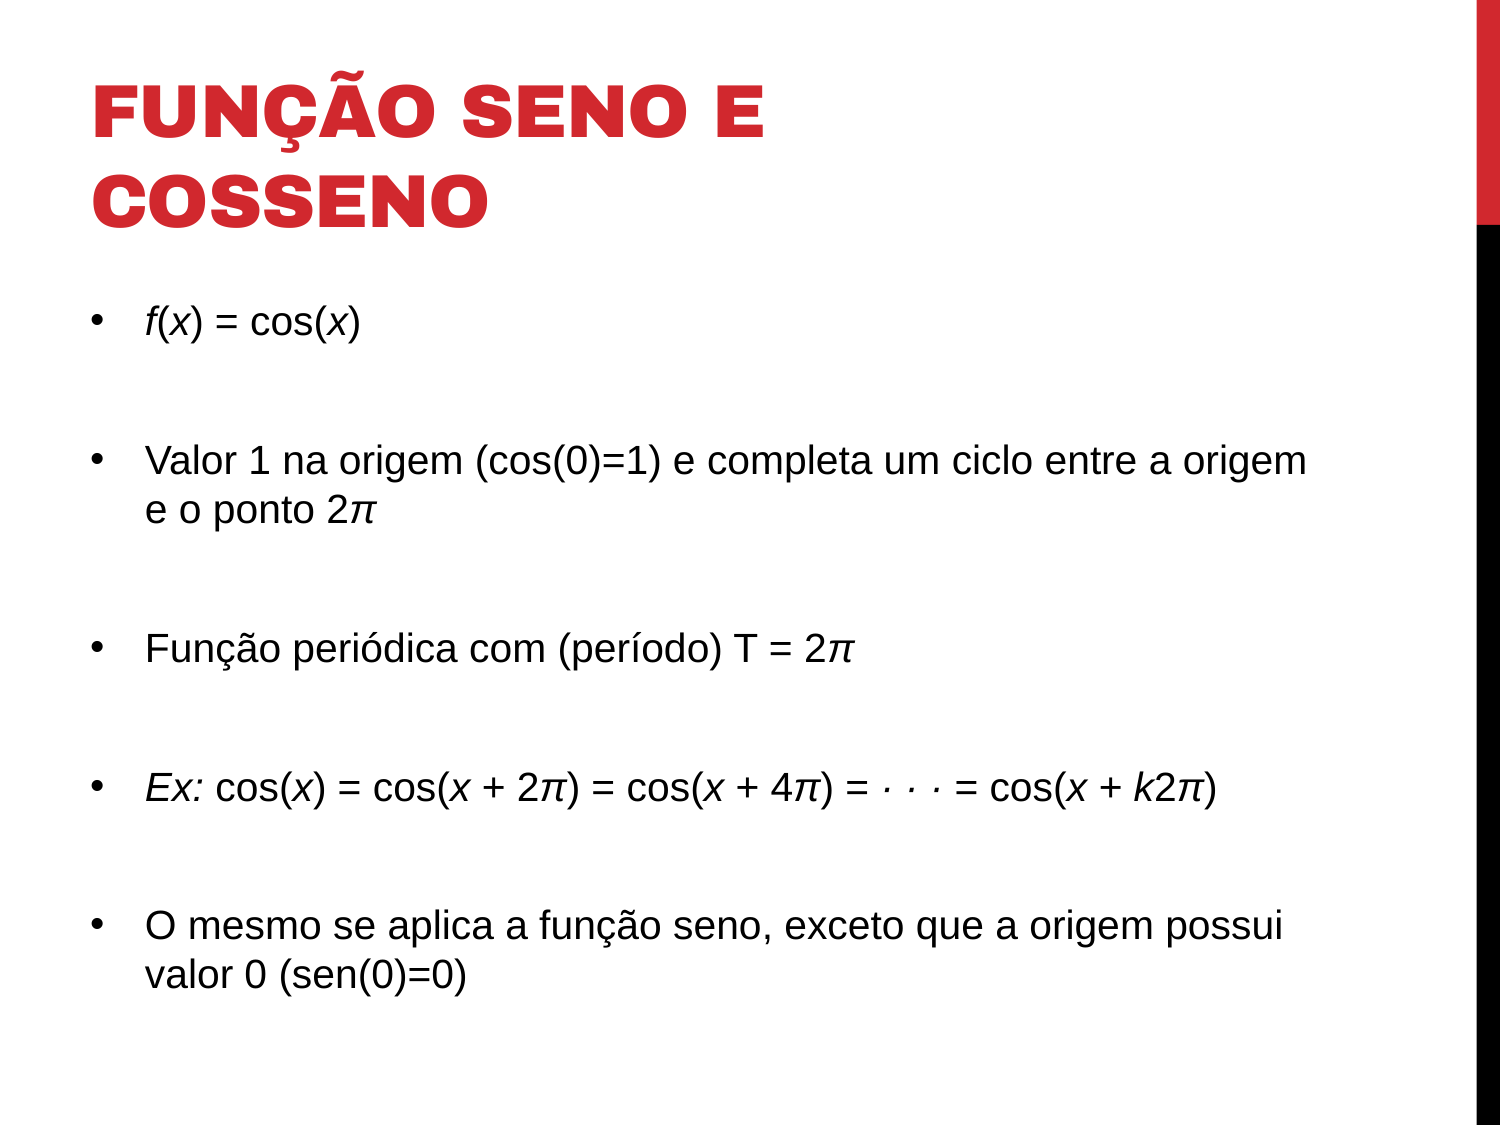

# Função seno e cosseno
f(x) = cos(x)

Valor 1 na origem (cos(0)=1) e completa um ciclo entre a origem e o ponto 2π

Função periódica com (período) T = 2π

Ex: cos(x) = cos(x + 2π) = cos(x + 4π) = · · · = cos(x + k2π)

O mesmo se aplica a função seno, exceto que a origem possui valor 0 (sen(0)=0)